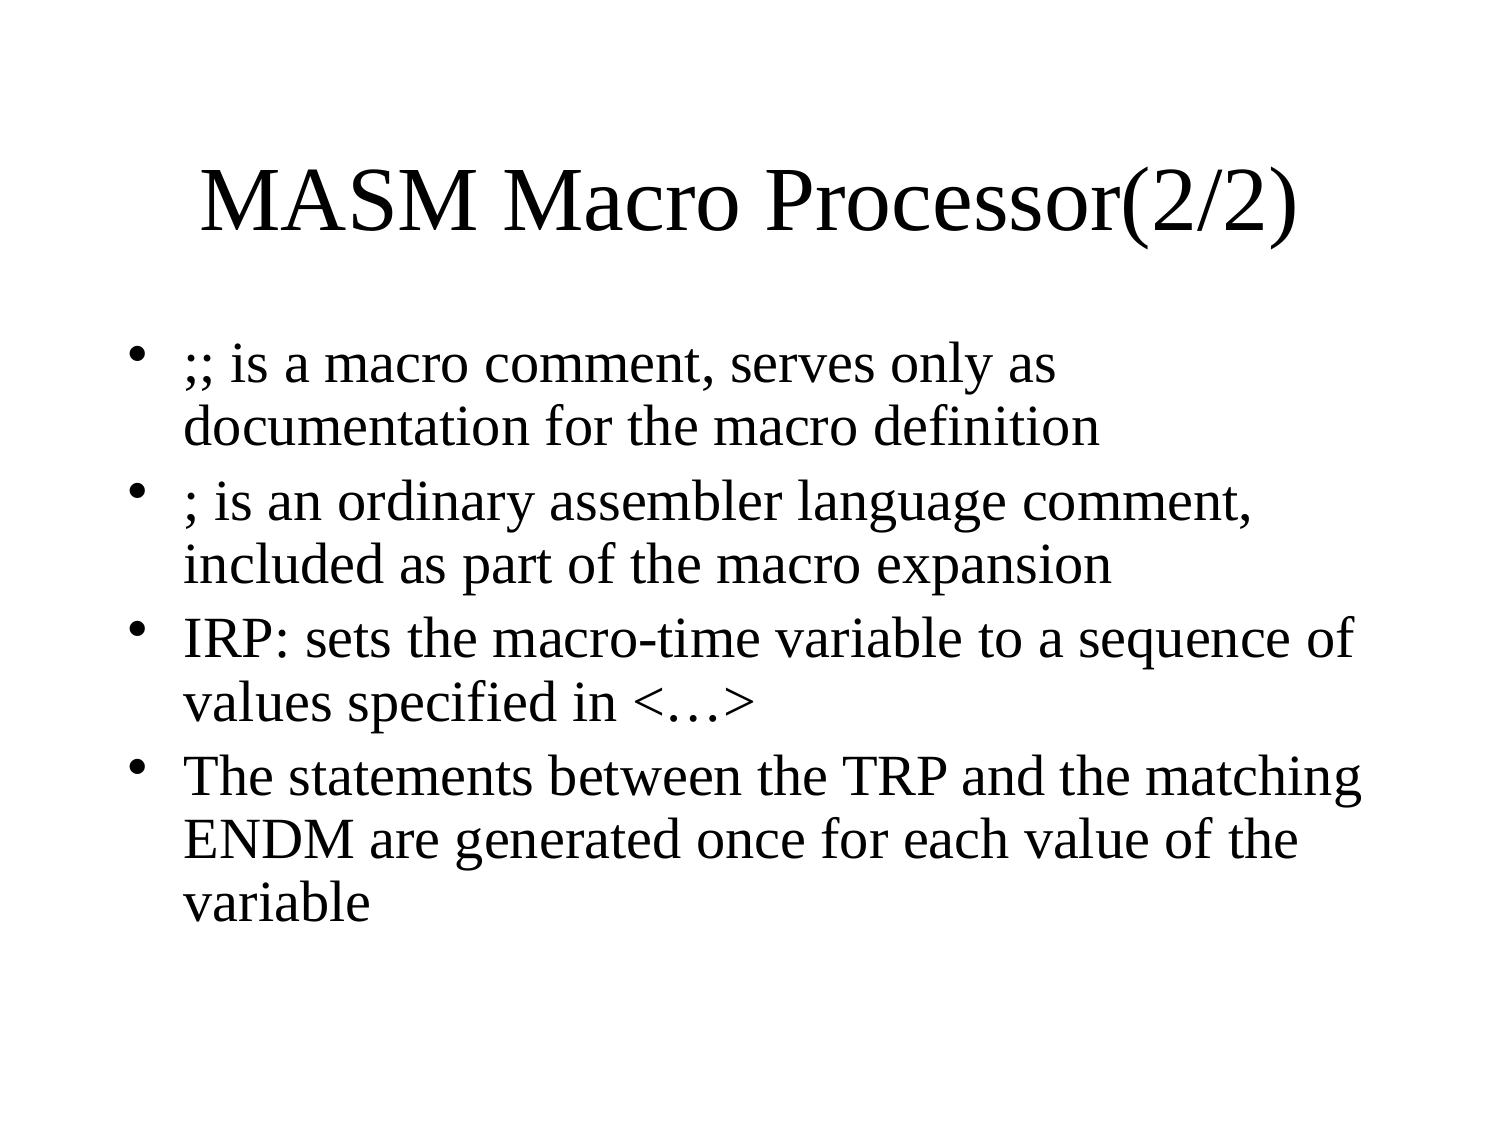

# MASM Macro Processor(2/2)
;; is a macro comment, serves only as documentation for the macro definition
; is an ordinary assembler language comment, included as part of the macro expansion
IRP: sets the macro-time variable to a sequence of values specified in <…>
The statements between the TRP and the matching ENDM are generated once for each value of the variable